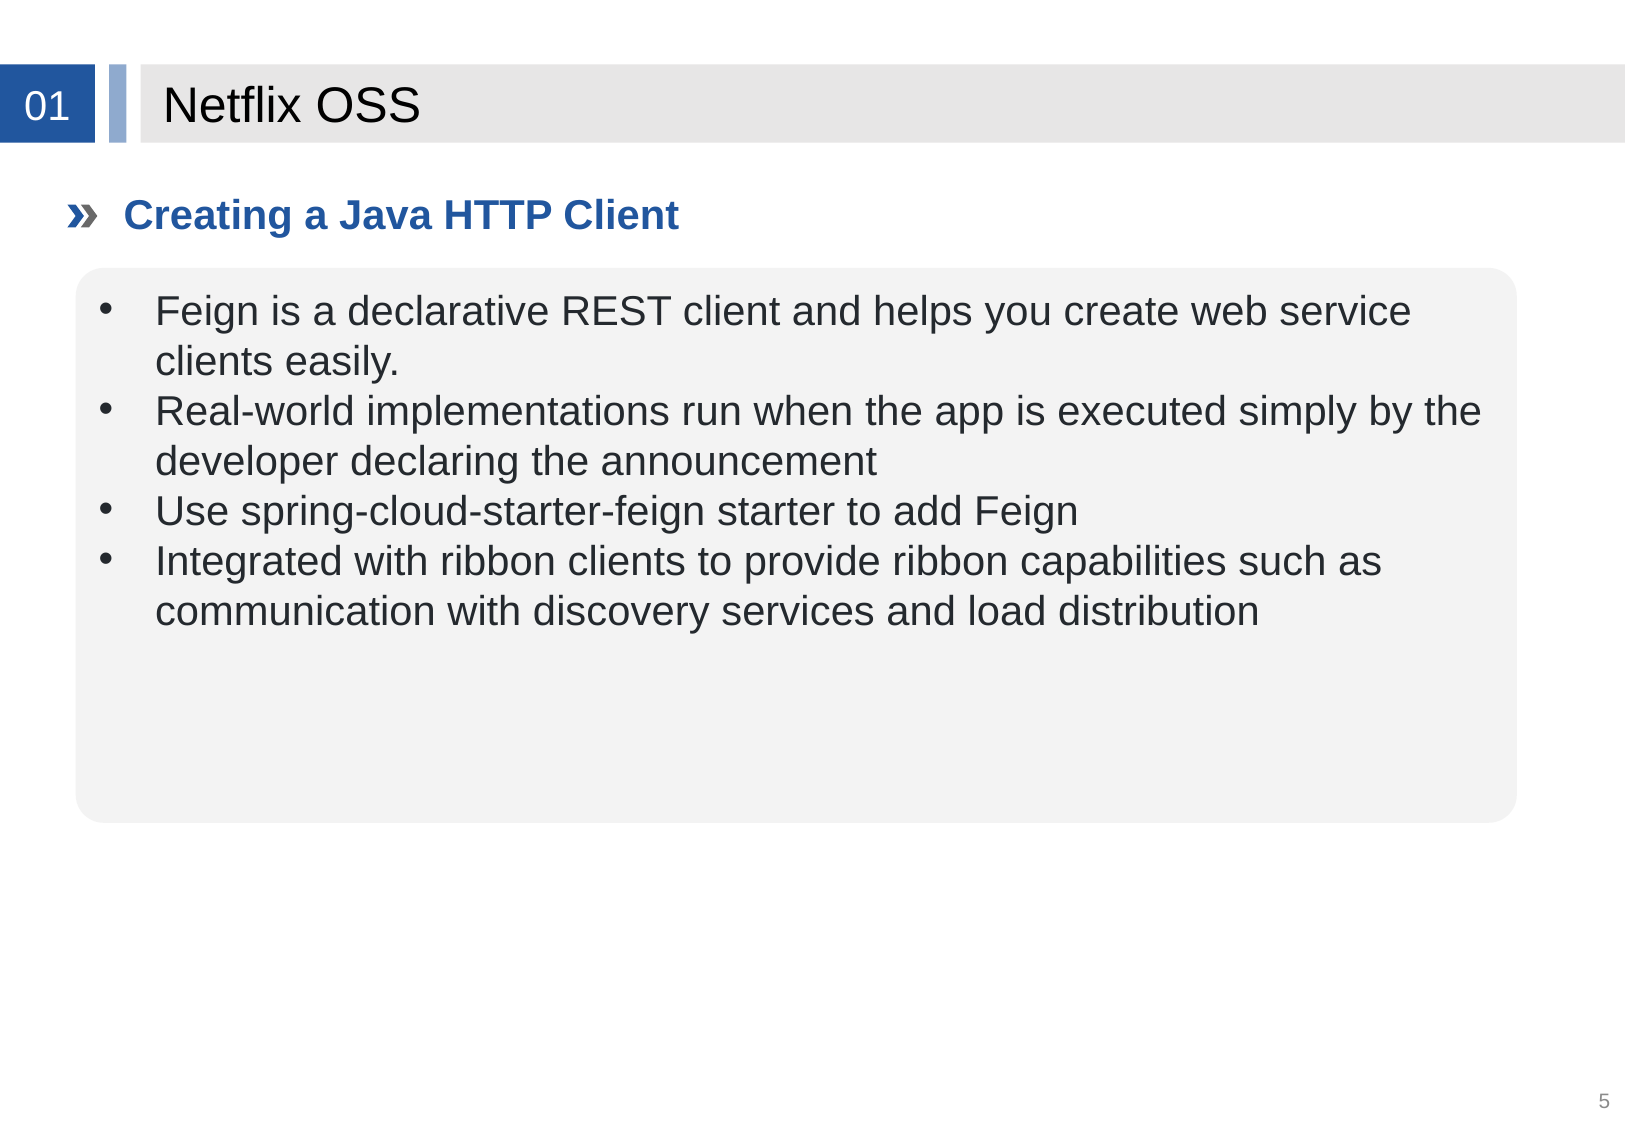

# Netflix OSS
01
Creating a Java HTTP Client

Feign is a declarative REST client and helps you create web service clients easily.
Real-world implementations run when the app is executed simply by the developer declaring the announcement
Use spring-cloud-starter-feign starter to add Feign
Integrated with ribbon clients to provide ribbon capabilities such as communication with discovery services and load distribution
5